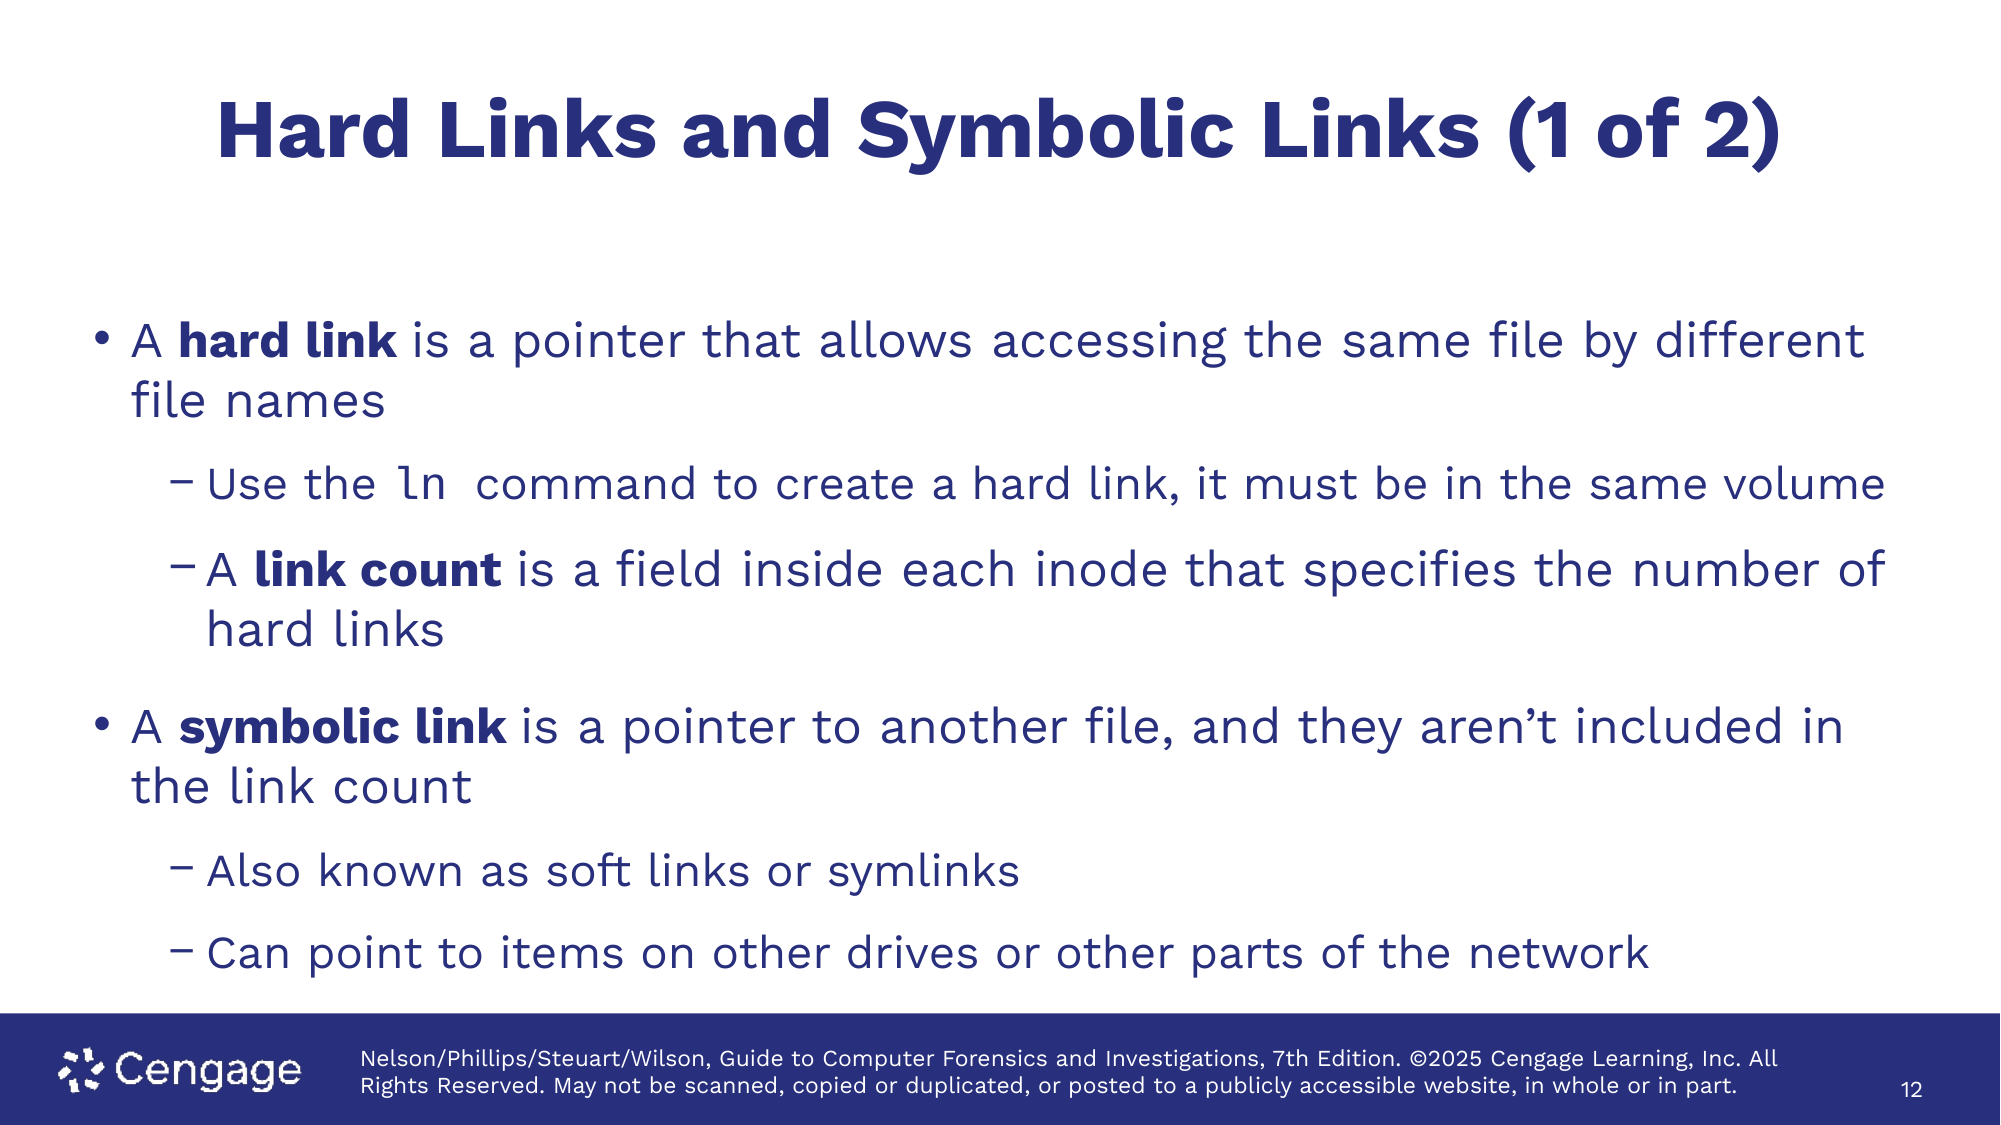

Hard Links and Symbolic Links (1 of 2)
# A hard link is a pointer that allows accessing the same file by different file names
Use the ln command to create a hard link, it must be in the same volume
A link count is a field inside each inode that specifies the number of hard links
A symbolic link is a pointer to another file, and they aren’t included in the link count
Also known as soft links or symlinks
Can point to items on other drives or other parts of the network